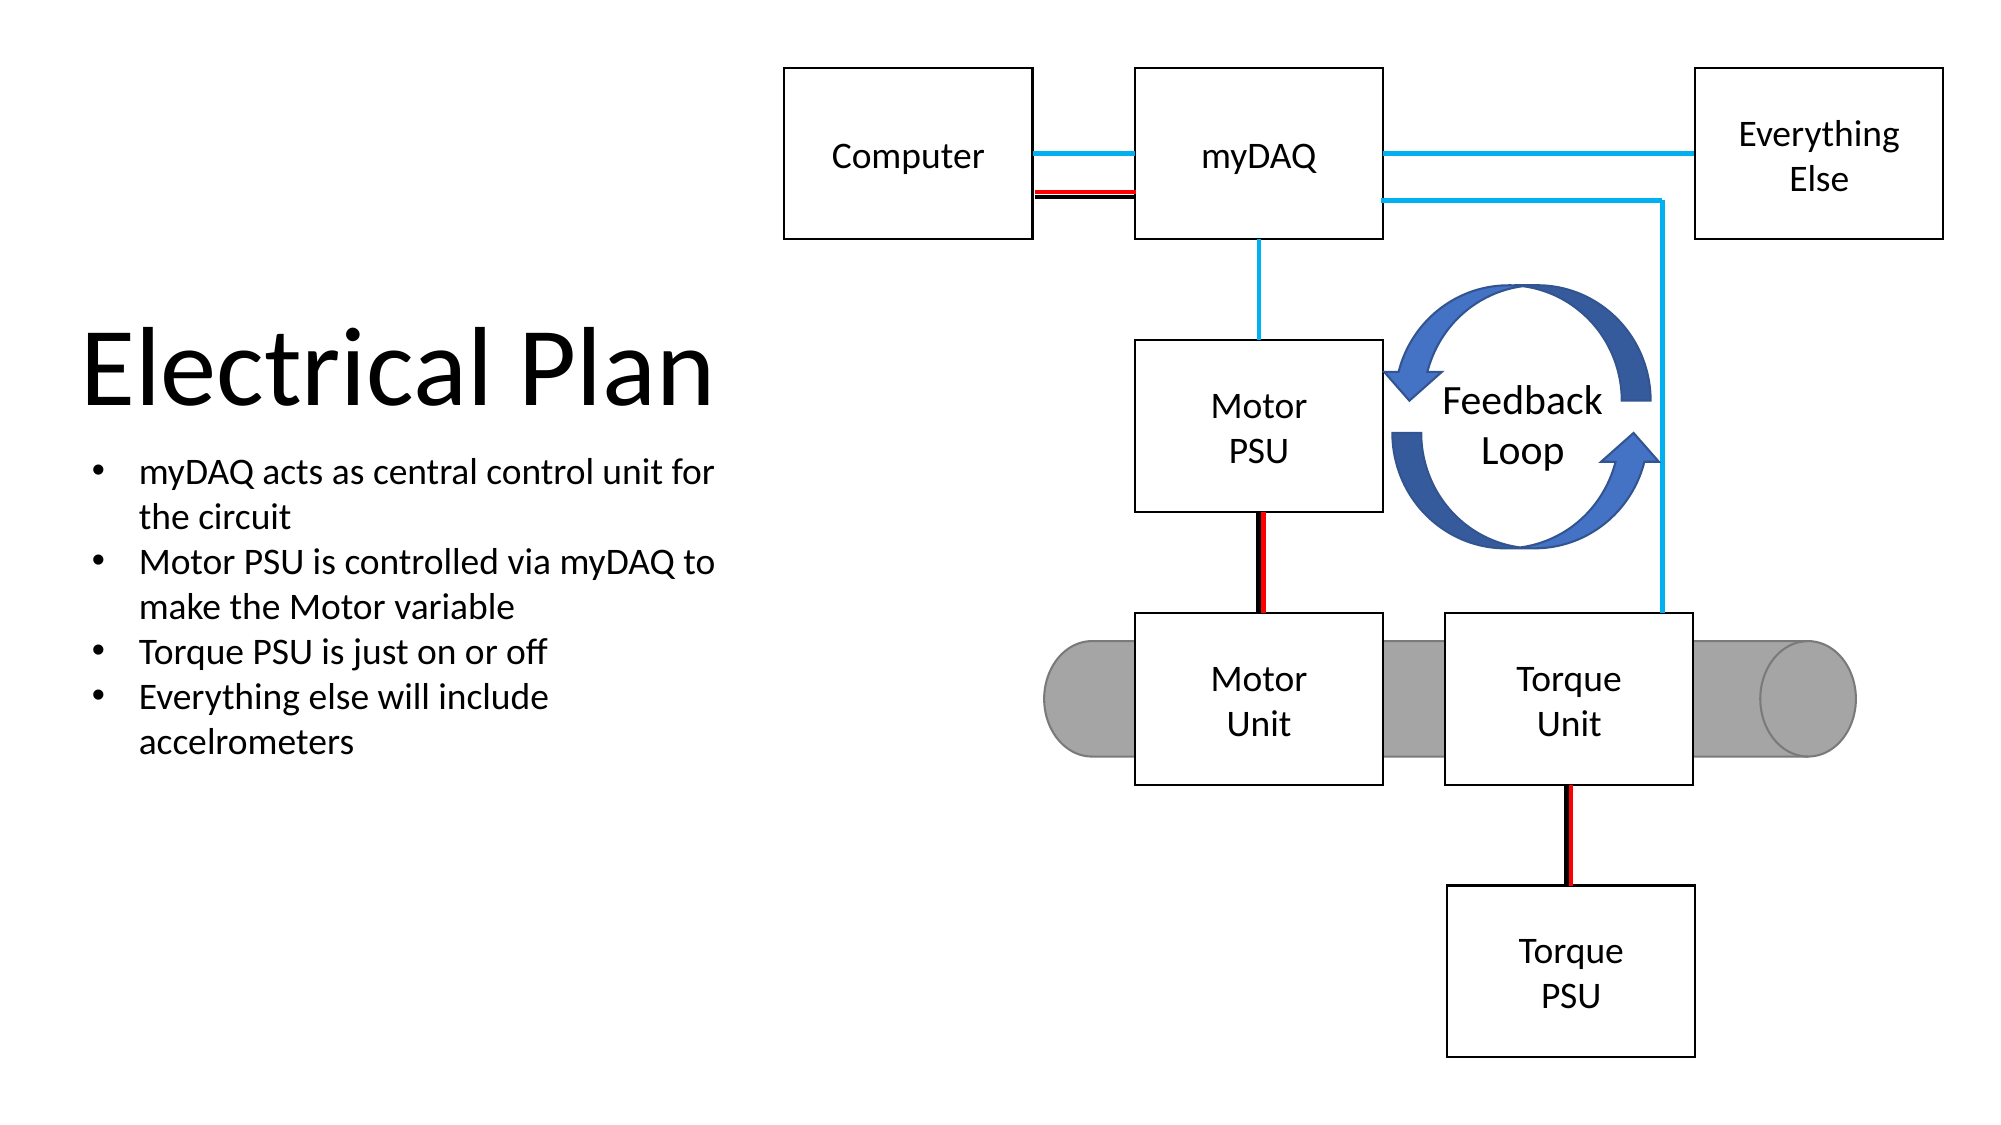

Computer
myDAQ
Everything
Else

Motor
PSU
Feedback
Loop

Motor
Unit
Torque
Unit

Torque
PSU
Electrical Plan
myDAQ acts as central control unit for the circuit
Motor PSU is controlled via myDAQ to make the Motor variable
Torque PSU is just on or off
Everything else will include accelrometers